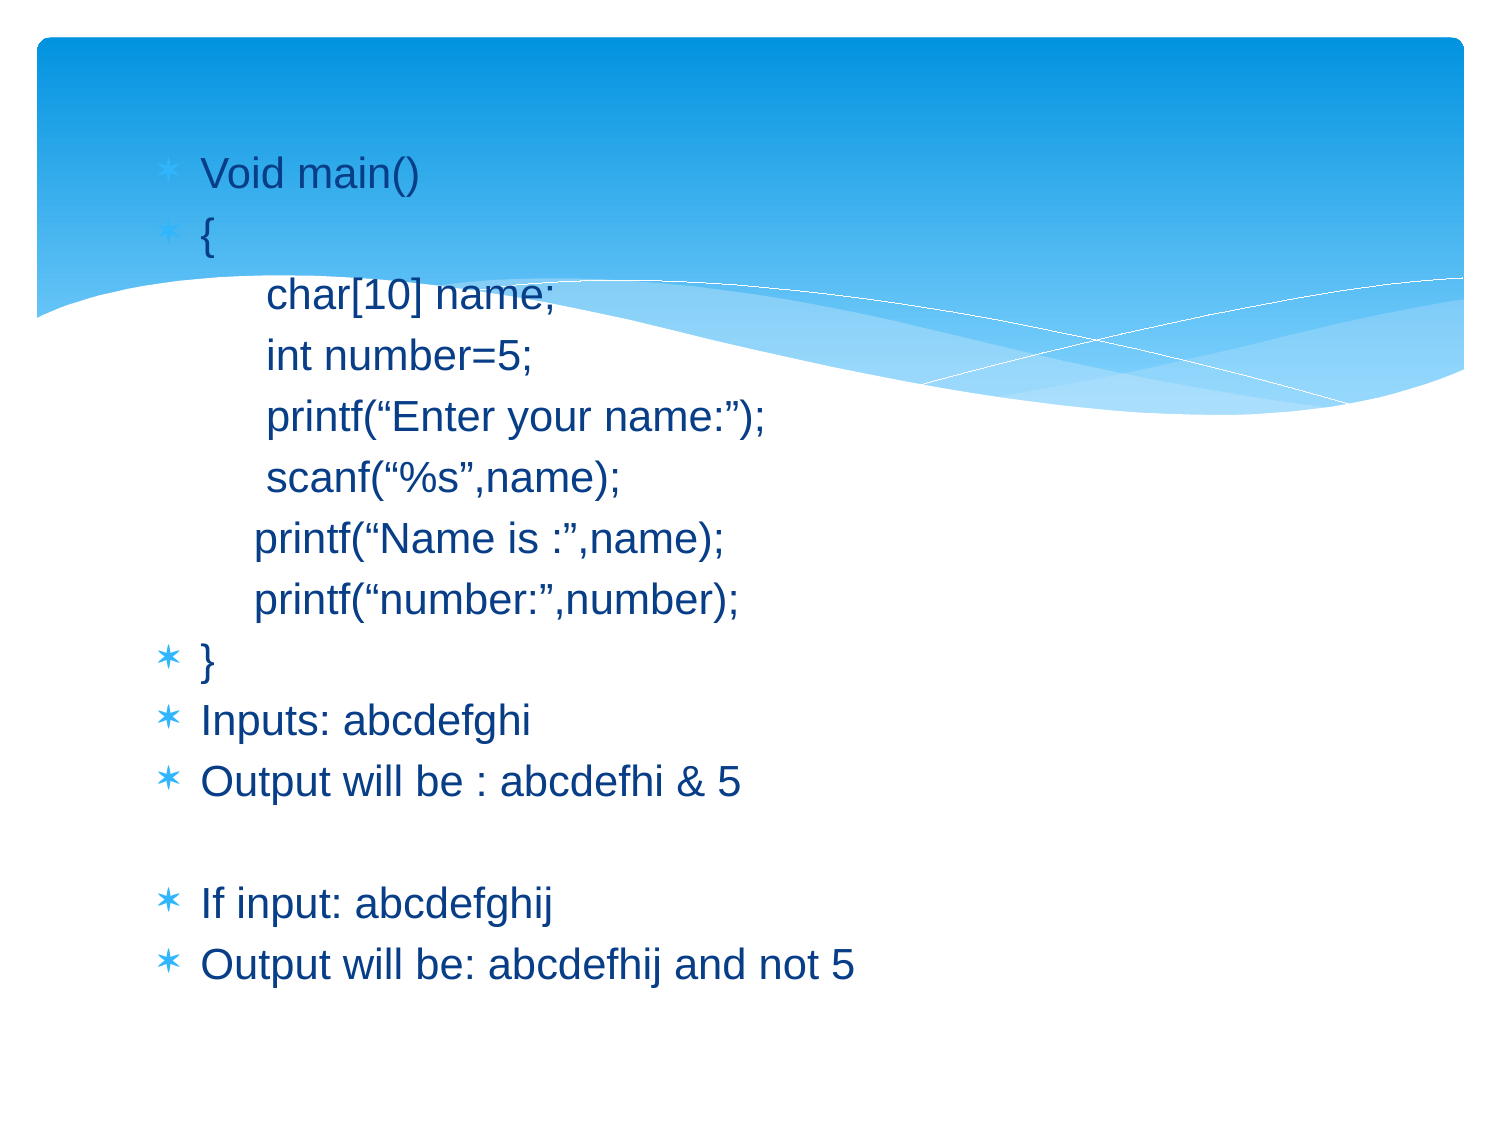

Void main()
{
         char[10] name;
         int number=5;
         printf(“Enter your name:”);
         scanf(“%s”,name);
        printf(“Name is :”,name);
        printf(“number:”,number);
}
Inputs: abcdefghi
Output will be : abcdefhi & 5

If input: abcdefghij
Output will be: abcdefhij and not 5